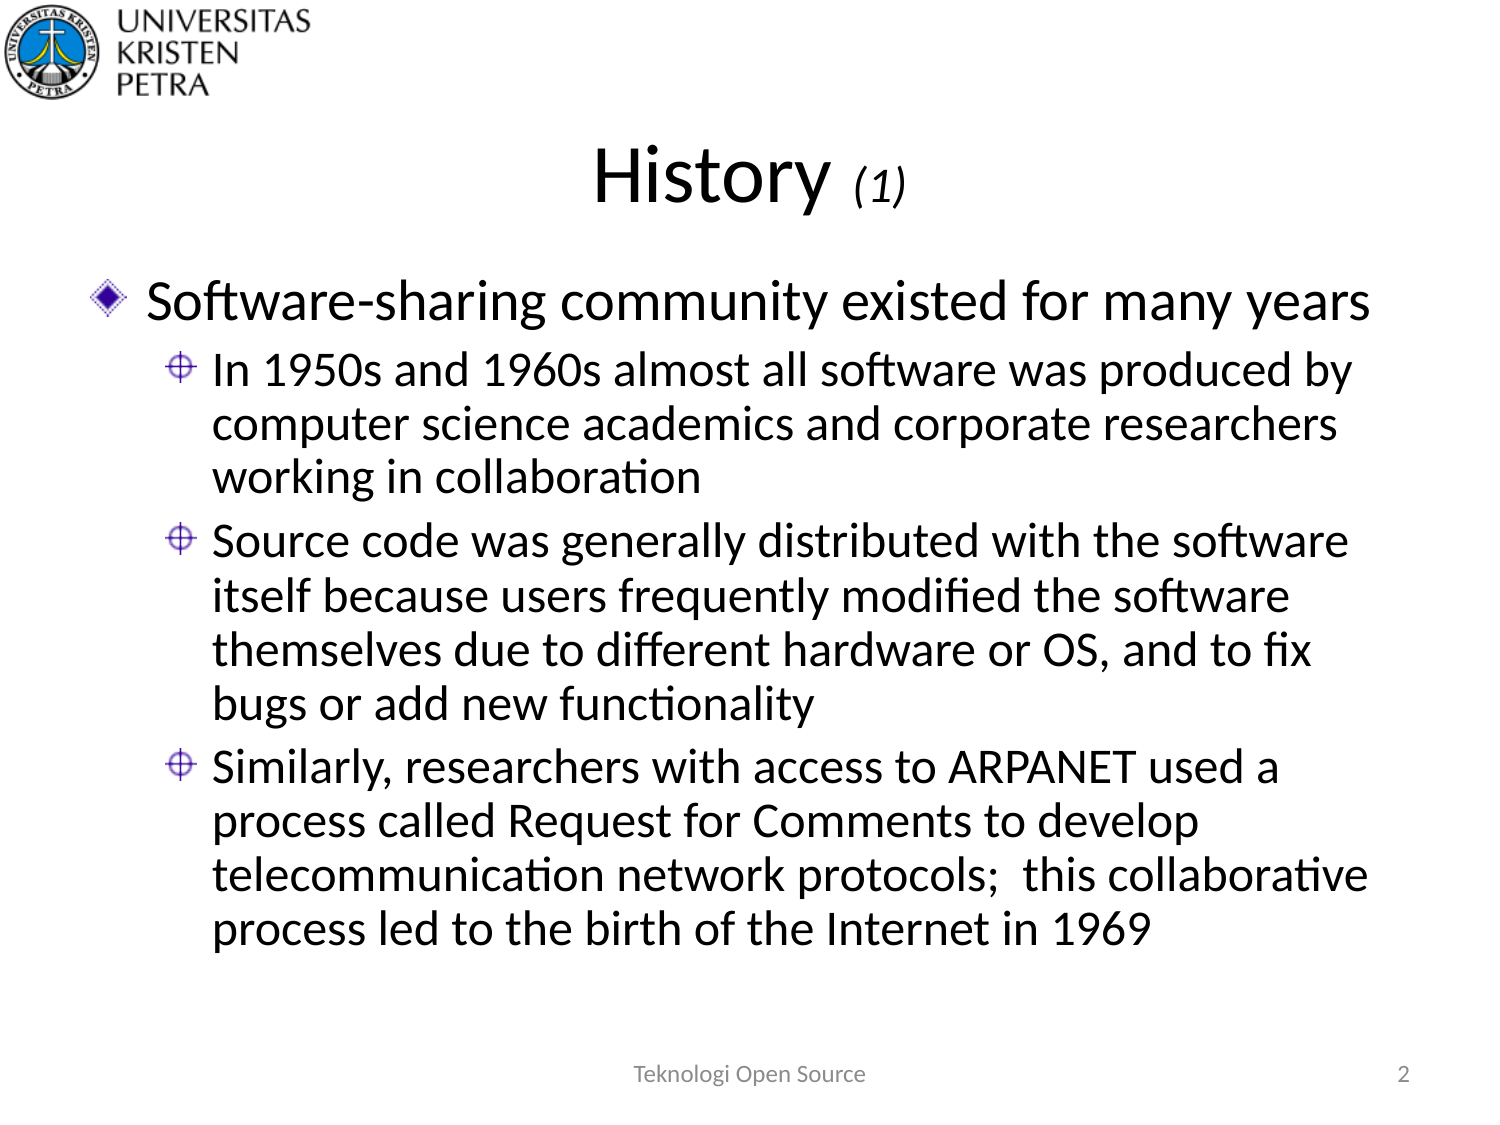

# History (1)
Software-sharing community existed for many years
In 1950s and 1960s almost all software was produced by computer science academics and corporate researchers working in collaboration
Source code was generally distributed with the software itself because users frequently modified the software themselves due to different hardware or OS, and to fix bugs or add new functionality
Similarly, researchers with access to ARPANET used a process called Request for Comments to develop telecommunication network protocols;  this collaborative process led to the birth of the Internet in 1969
Teknologi Open Source
2